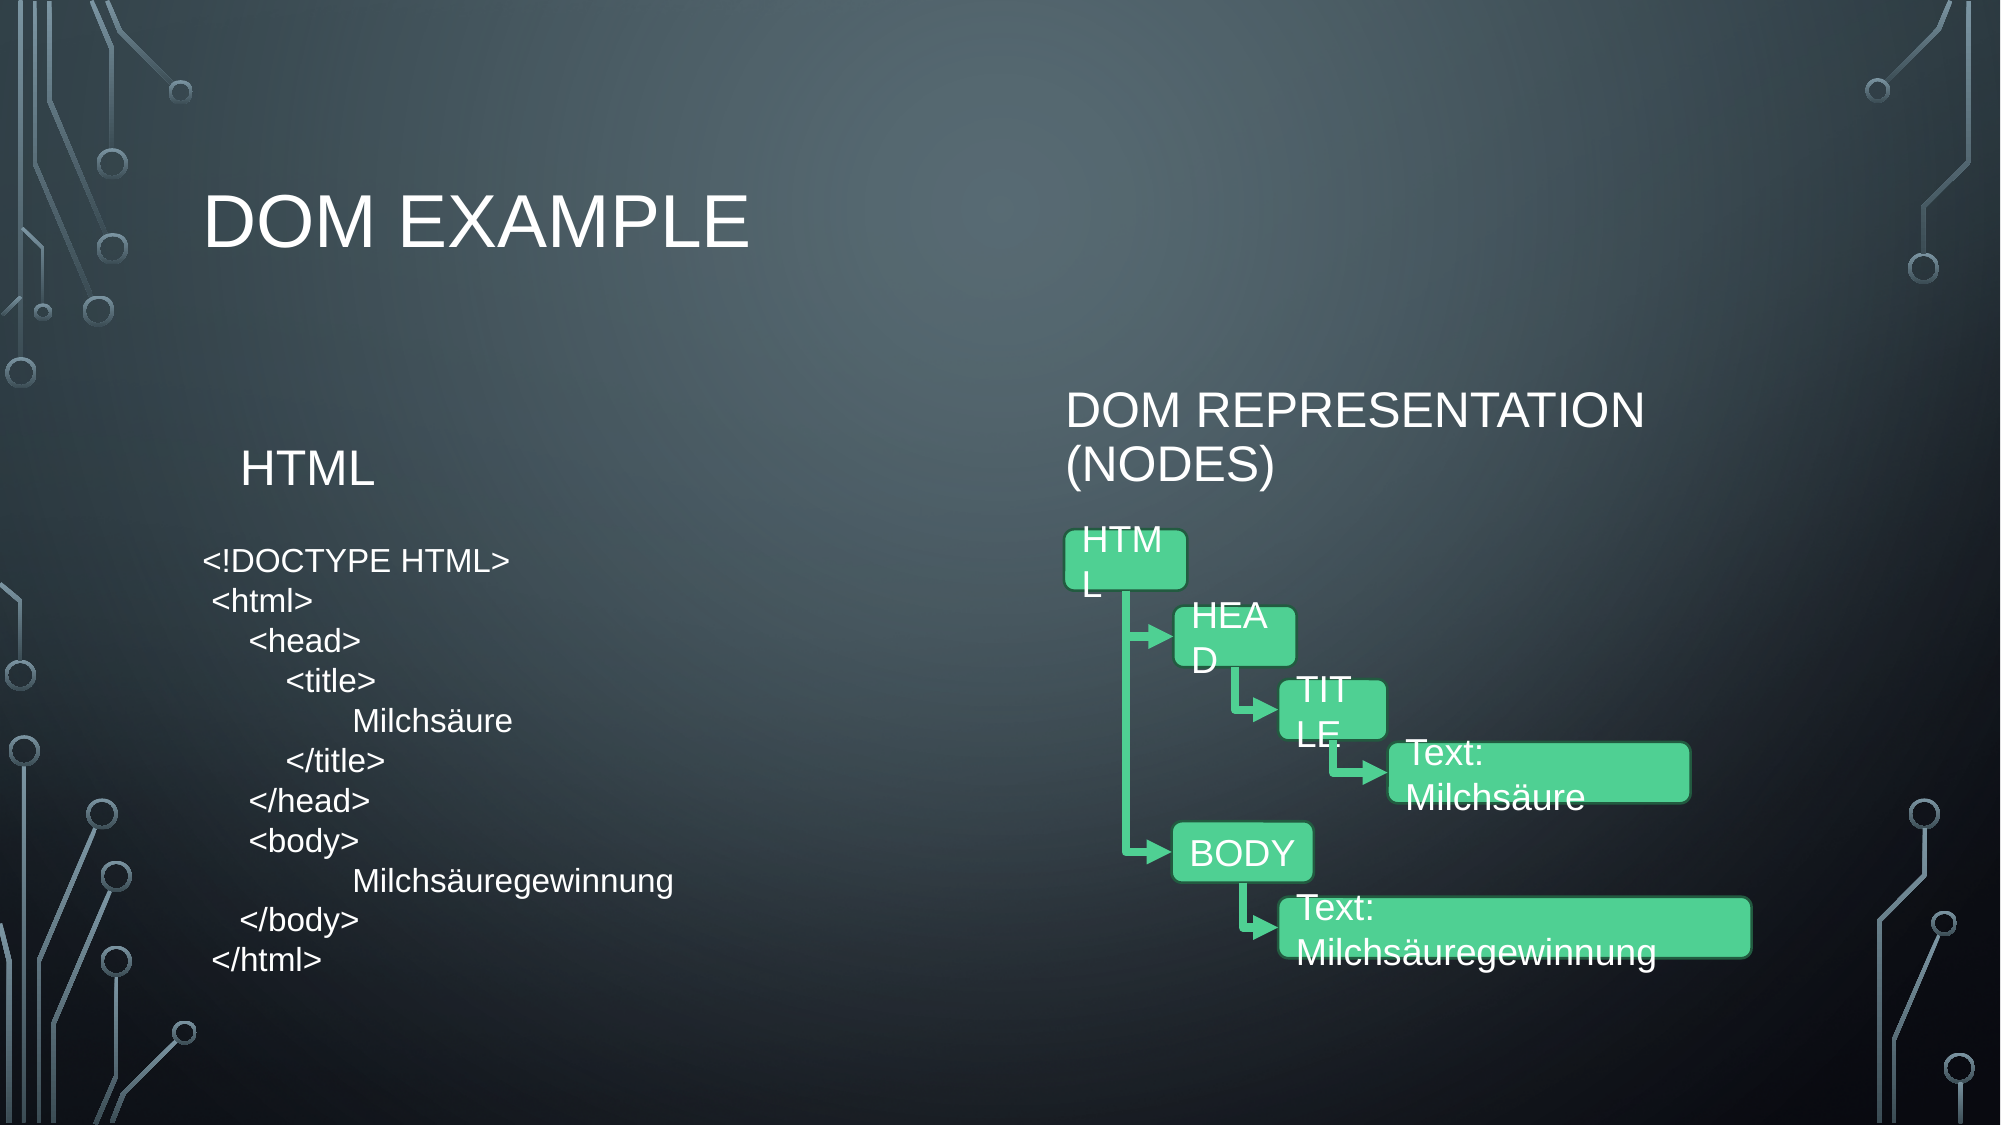

# Dom example
Dom representation (NODES)
HTML
<!DOCTYPE HTML>
 <html>
     <head>
         <title>
	Milchsäure
         </title>
     </head>
     <body>
	Milchsäuregewinnung
    </body>
 </html>
HTML
HEAD
TITLE
Text:   Milchsäure
BODY
Text:    Milchsäuregewinnung